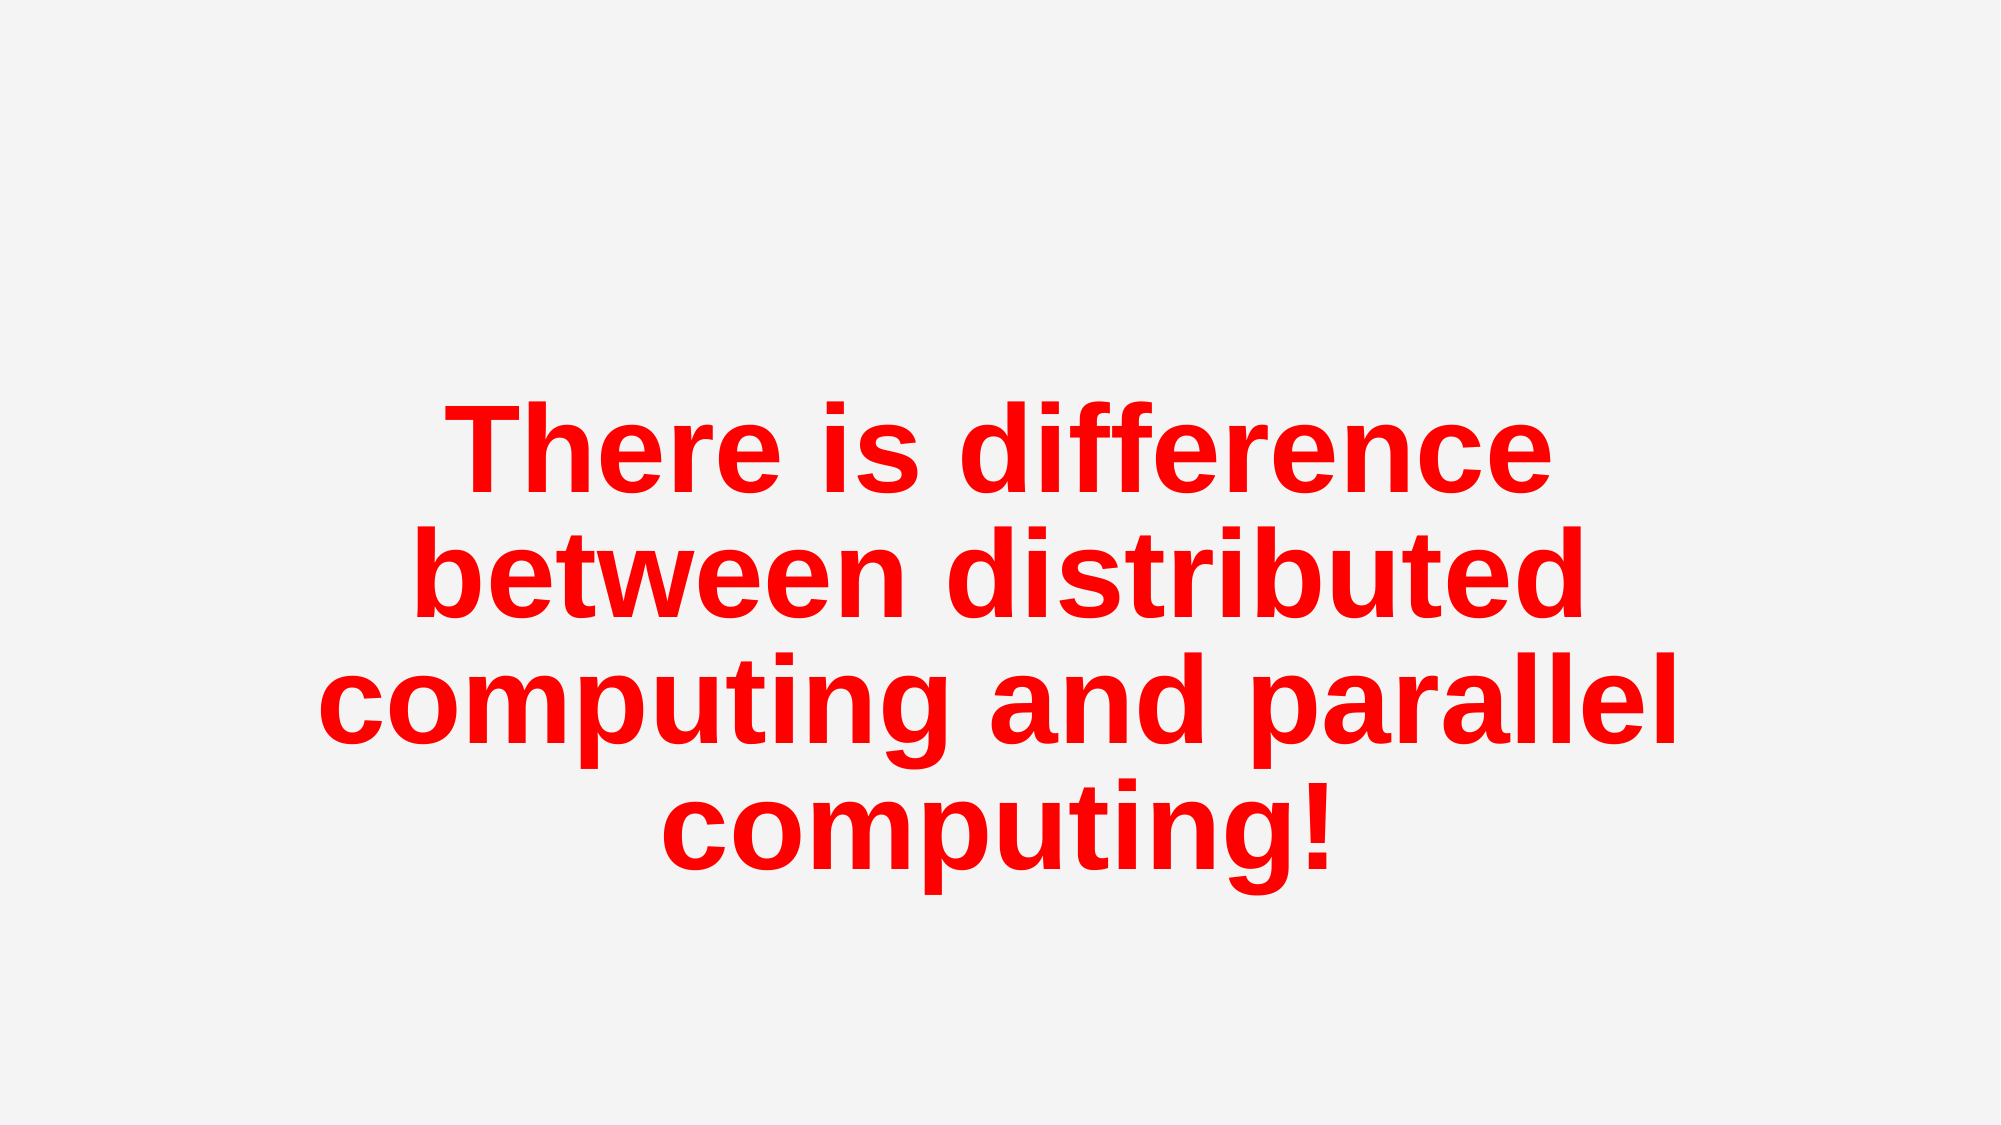

# There is difference between distributed computing and parallel computing!